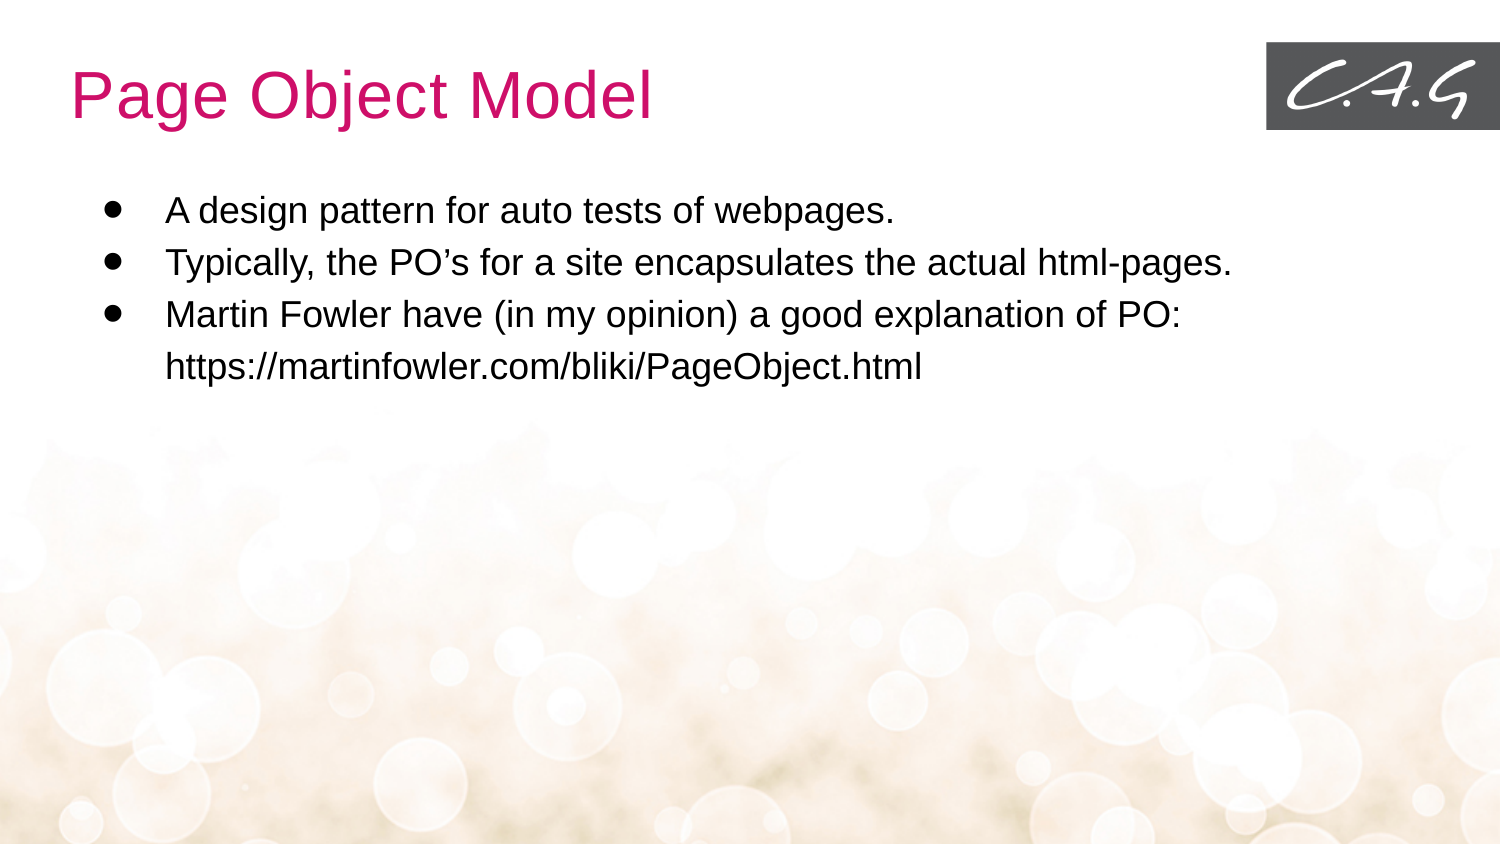

# Page Object Model
A design pattern for auto tests of webpages.
Typically, the PO’s for a site encapsulates the actual html-pages.
Martin Fowler have (in my opinion) a good explanation of PO:
https://martinfowler.com/bliki/PageObject.html